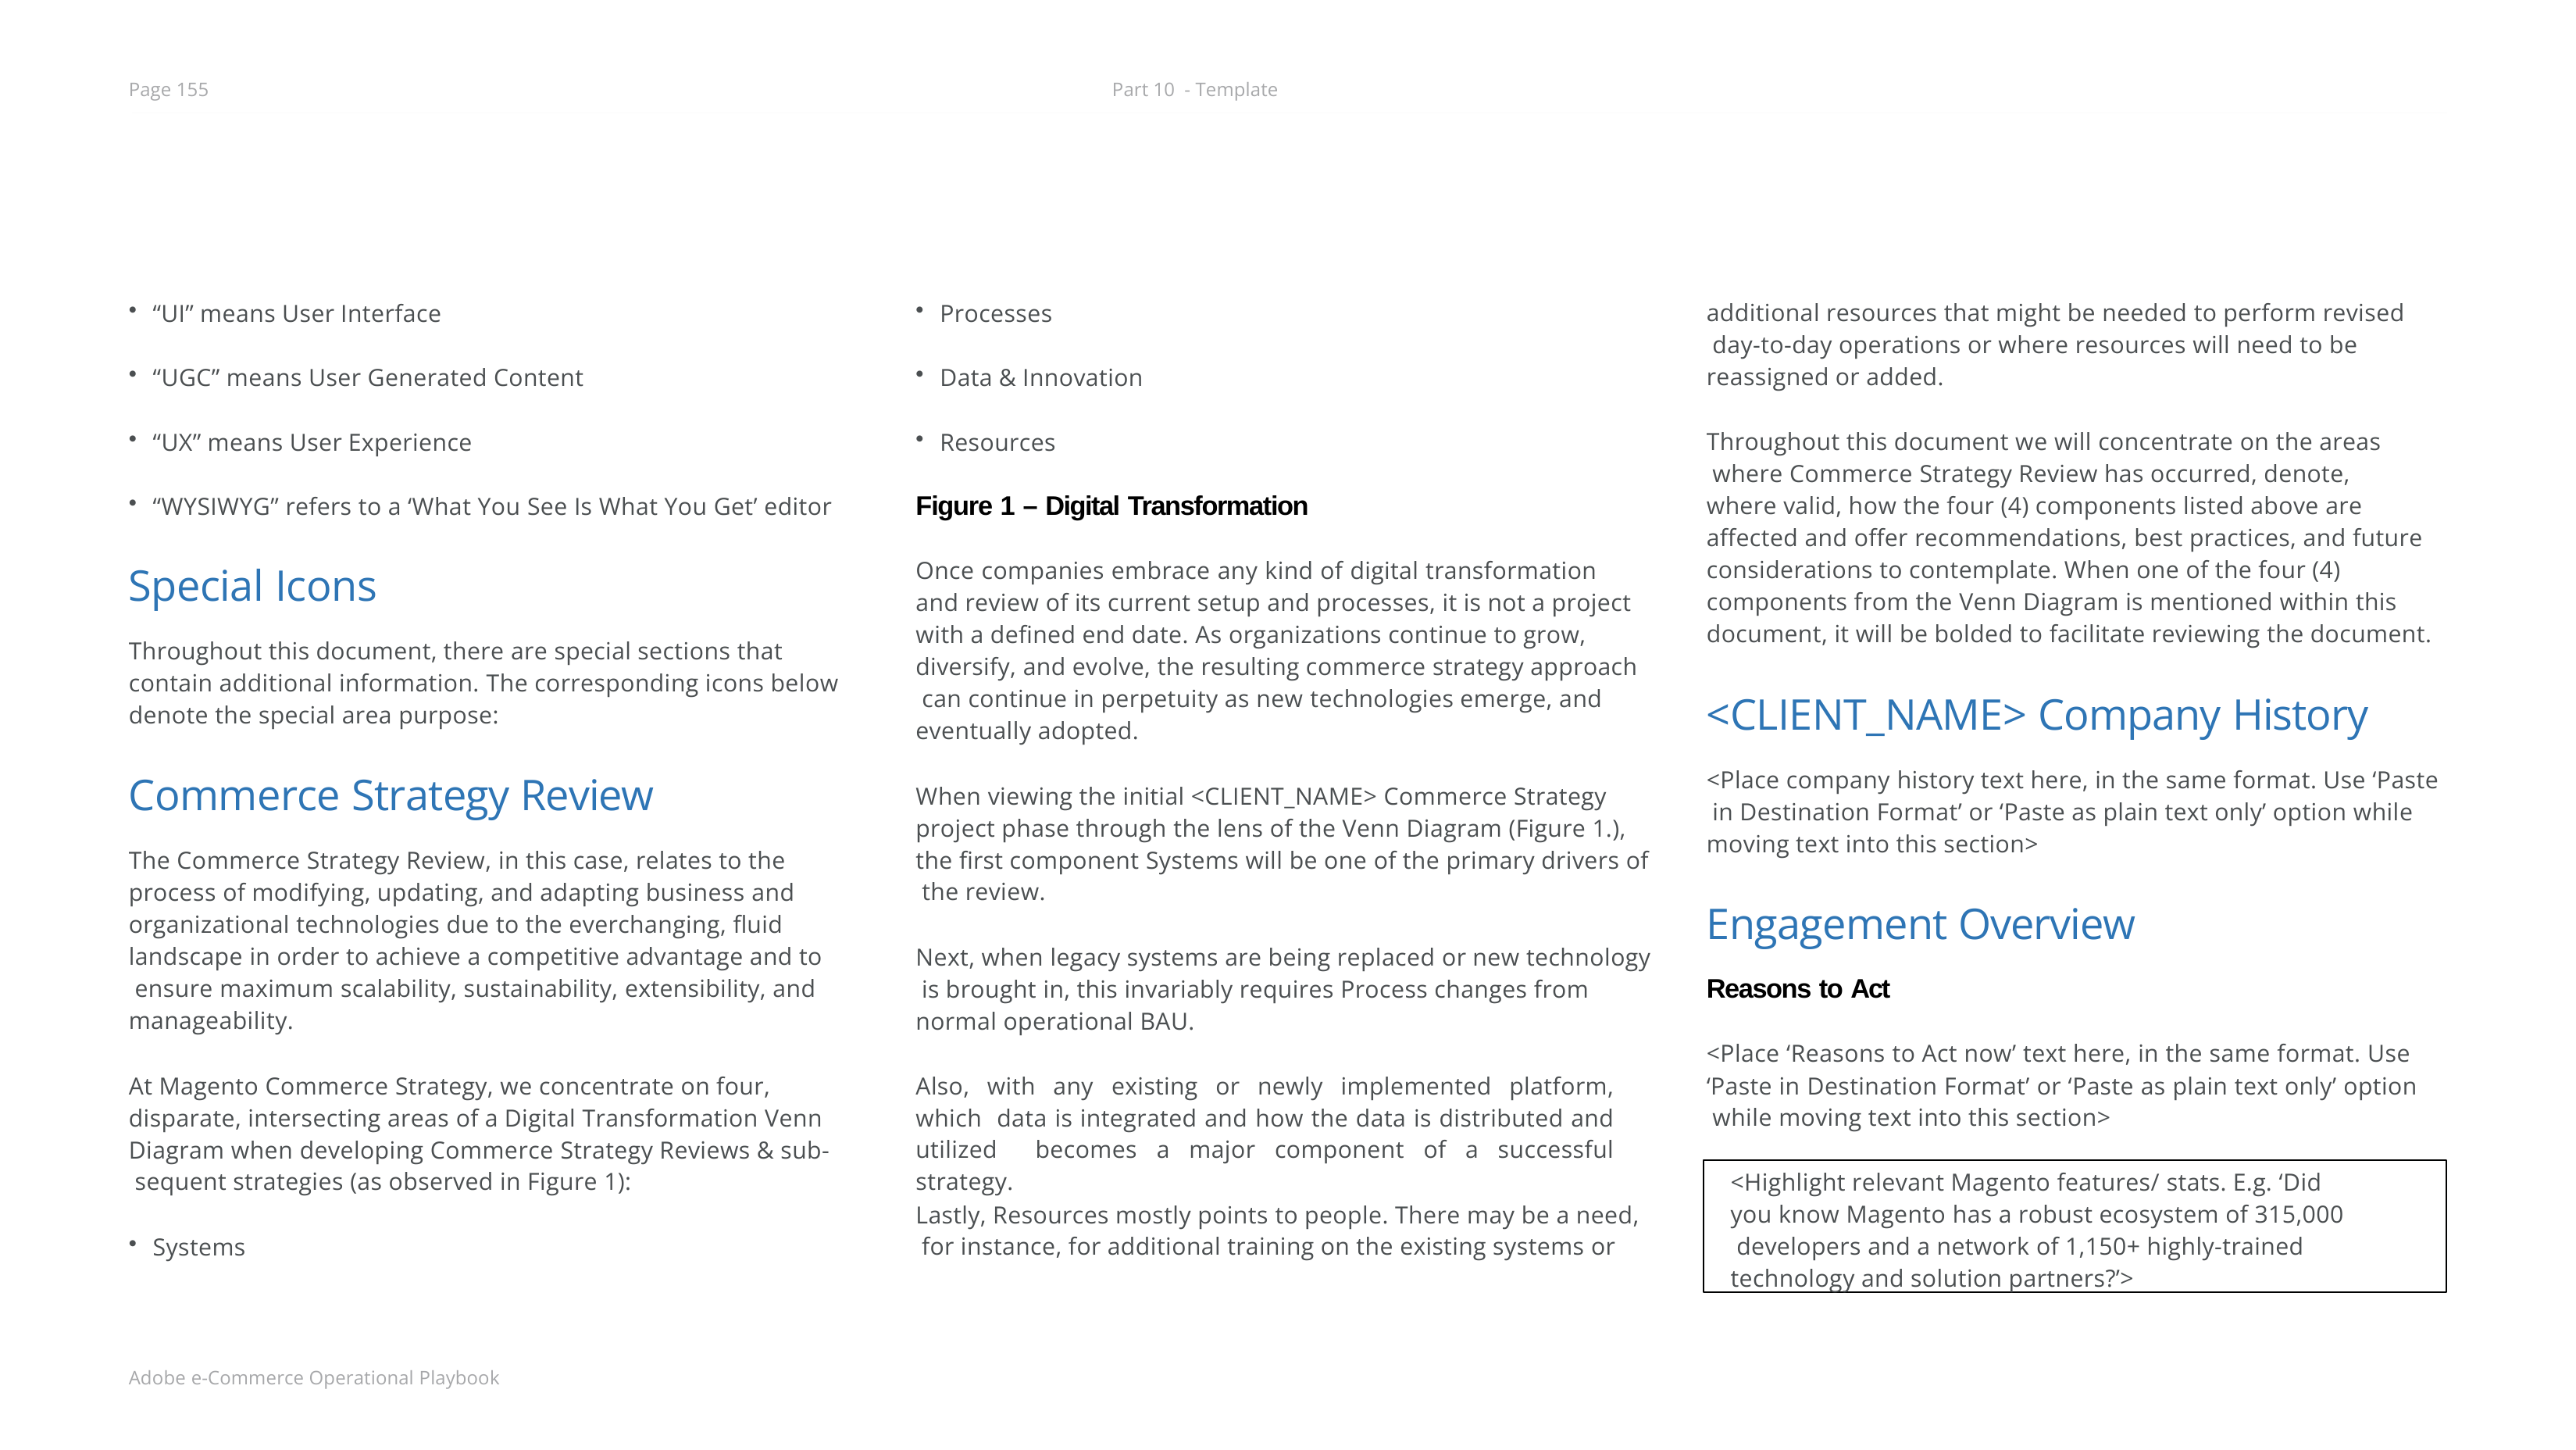

Page 155
Part 10 - Template
additional resources that might be needed to perform revised  day-to-day operations or where resources will need to be  reassigned or added.
Processes
“UI” means User Interface
Data & Innovation
“UGC” means User Generated Content
Throughout this document we will concentrate on the areas  where Commerce Strategy Review has occurred, denote,  where valid, how the four (4) components listed above are
affected and offer recommendations, best practices, and future  considerations to contemplate. When one of the four (4)  components from the Venn Diagram is mentioned within this  document, it will be bolded to facilitate reviewing the document.
Resources
“UX” means User Experience
Figure 1 – Digital Transformation
“WYSIWYG” refers to a ‘What You See Is What You Get’ editor
Once companies embrace any kind of digital transformation  and review of its current setup and processes, it is not a project  with a defined end date. As organizations continue to grow,  diversify, and evolve, the resulting commerce strategy approach  can continue in perpetuity as new technologies emerge, and  eventually adopted.
Special Icons
Throughout this document, there are special sections that  contain additional information. The corresponding icons below  denote the special area purpose:
<CLIENT_NAME> Company History
<Place company history text here, in the same format. Use ‘Paste  in Destination Format’ or ‘Paste as plain text only’ option while  moving text into this section>
Commerce Strategy Review
The Commerce Strategy Review, in this case, relates to the  process of modifying, updating, and adapting business and  organizational technologies due to the everchanging, fluid  landscape in order to achieve a competitive advantage and to  ensure maximum scalability, sustainability, extensibility, and  manageability.
When viewing the initial <CLIENT_NAME> Commerce Strategy  project phase through the lens of the Venn Diagram (Figure 1.),  the first component Systems will be one of the primary drivers of  the review.
Engagement Overview
Reasons to Act
Next, when legacy systems are being replaced or new technology  is brought in, this invariably requires Process changes from  normal operational BAU.
<Place ‘Reasons to Act now’ text here, in the same format. Use  ‘Paste in Destination Format’ or ‘Paste as plain text only’ option  while moving text into this section>
Also, with any existing or newly implemented platform, which  data is integrated and how the data is distributed and utilized  becomes a major component of a successful strategy.
At Magento Commerce Strategy, we concentrate on four,  disparate, intersecting areas of a Digital Transformation Venn  Diagram when developing Commerce Strategy Reviews & sub-  sequent strategies (as observed in Figure 1):
<Highlight relevant Magento features/ stats. E.g. ‘Did  you know Magento has a robust ecosystem of 315,000  developers and a network of 1,150+ highly-trained  technology and solution partners?’>
Lastly, Resources mostly points to people. There may be a need,  for instance, for additional training on the existing systems or
Systems
Adobe e-Commerce Operational Playbook